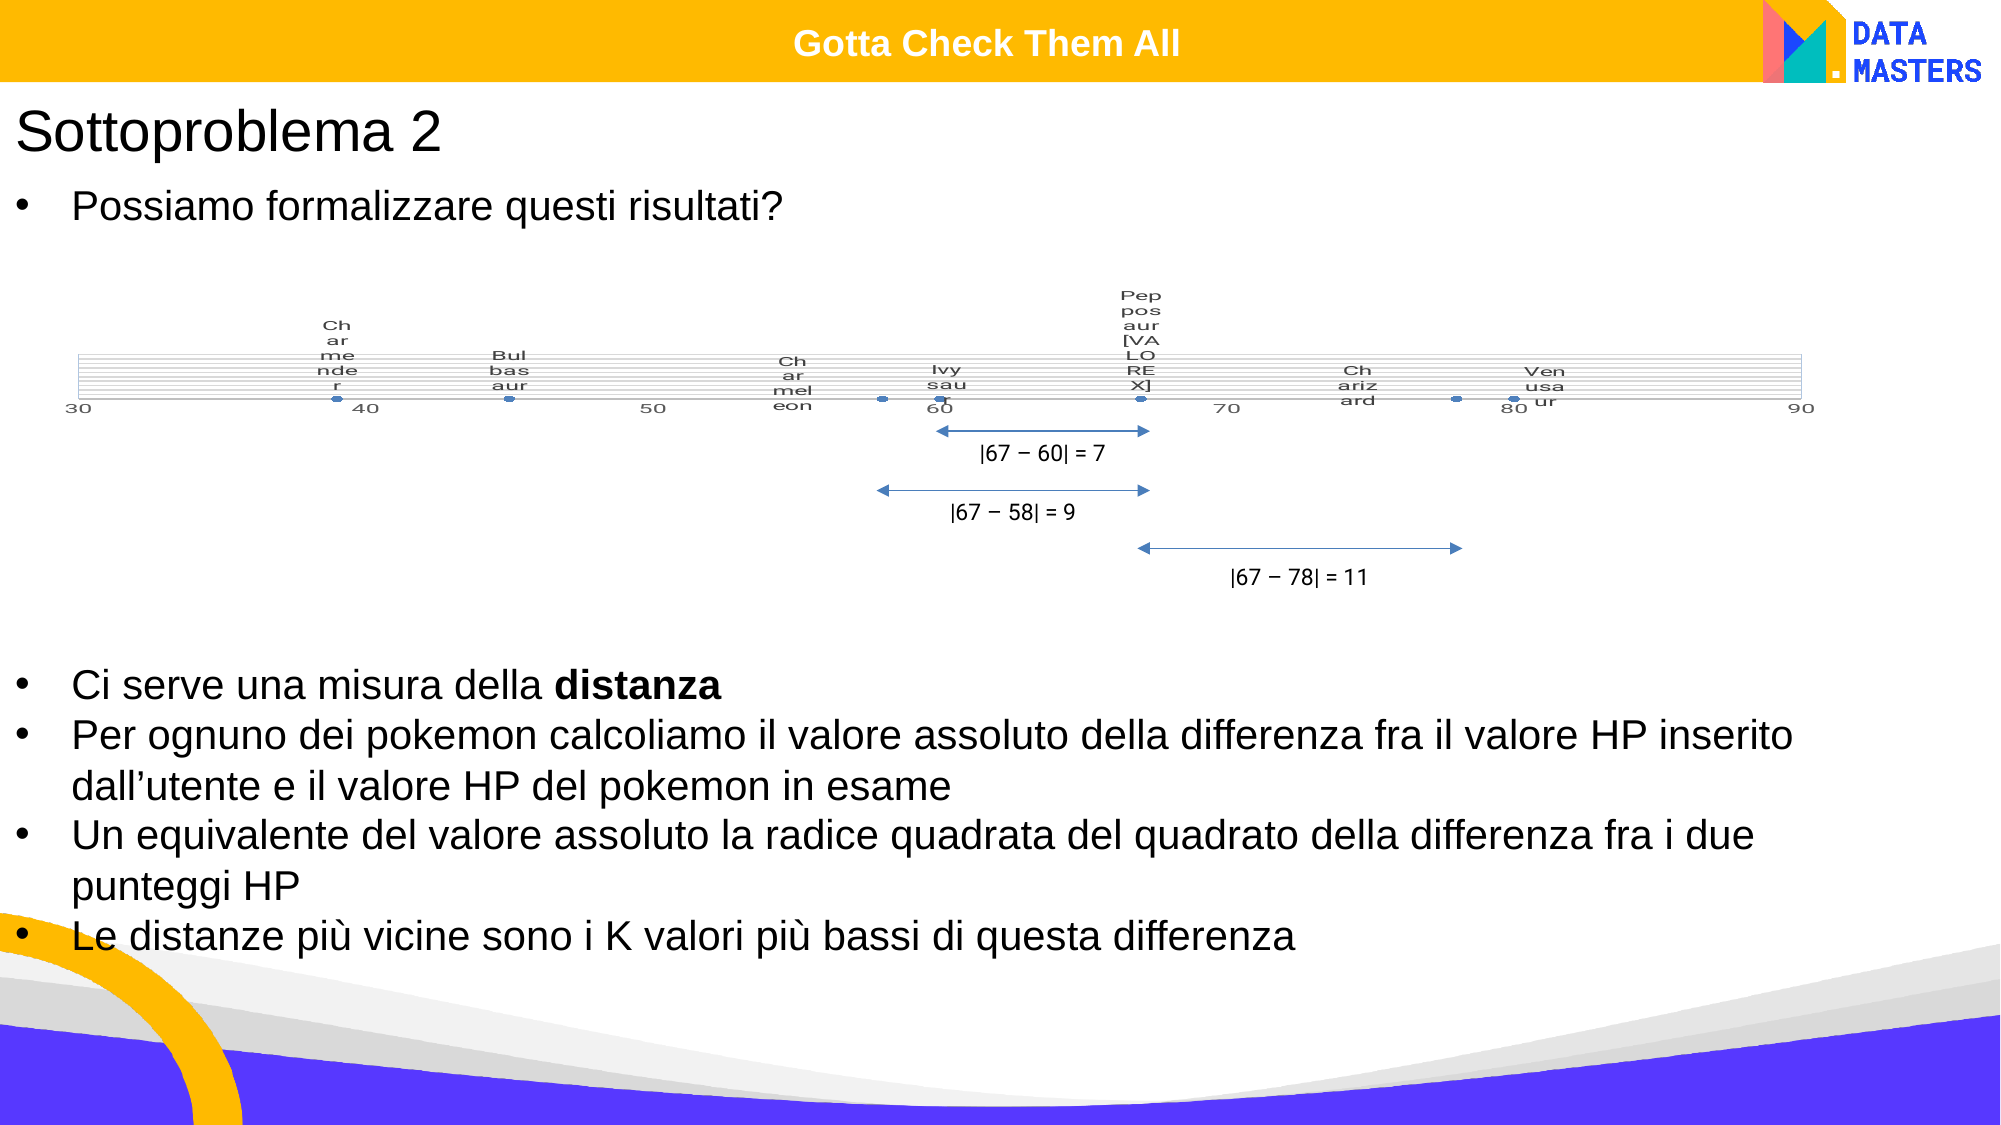

Gotta Check Them All
Sottoproblema 2
Possiamo formalizzare questi risultati?

### Chart

| Category | Valori Y | Colonna1 |
|---|---|---|
|67 – 60| = 7
|67 – 58| = 9
|67 – 78| = 11
Ci serve una misura della distanza
Per ognuno dei pokemon calcoliamo il valore assoluto della differenza fra il valore HP inserito dall’utente e il valore HP del pokemon in esame
Un equivalente del valore assoluto la radice quadrata del quadrato della differenza fra i due punteggi HP
Le distanze più vicine sono i K valori più bassi di questa differenza